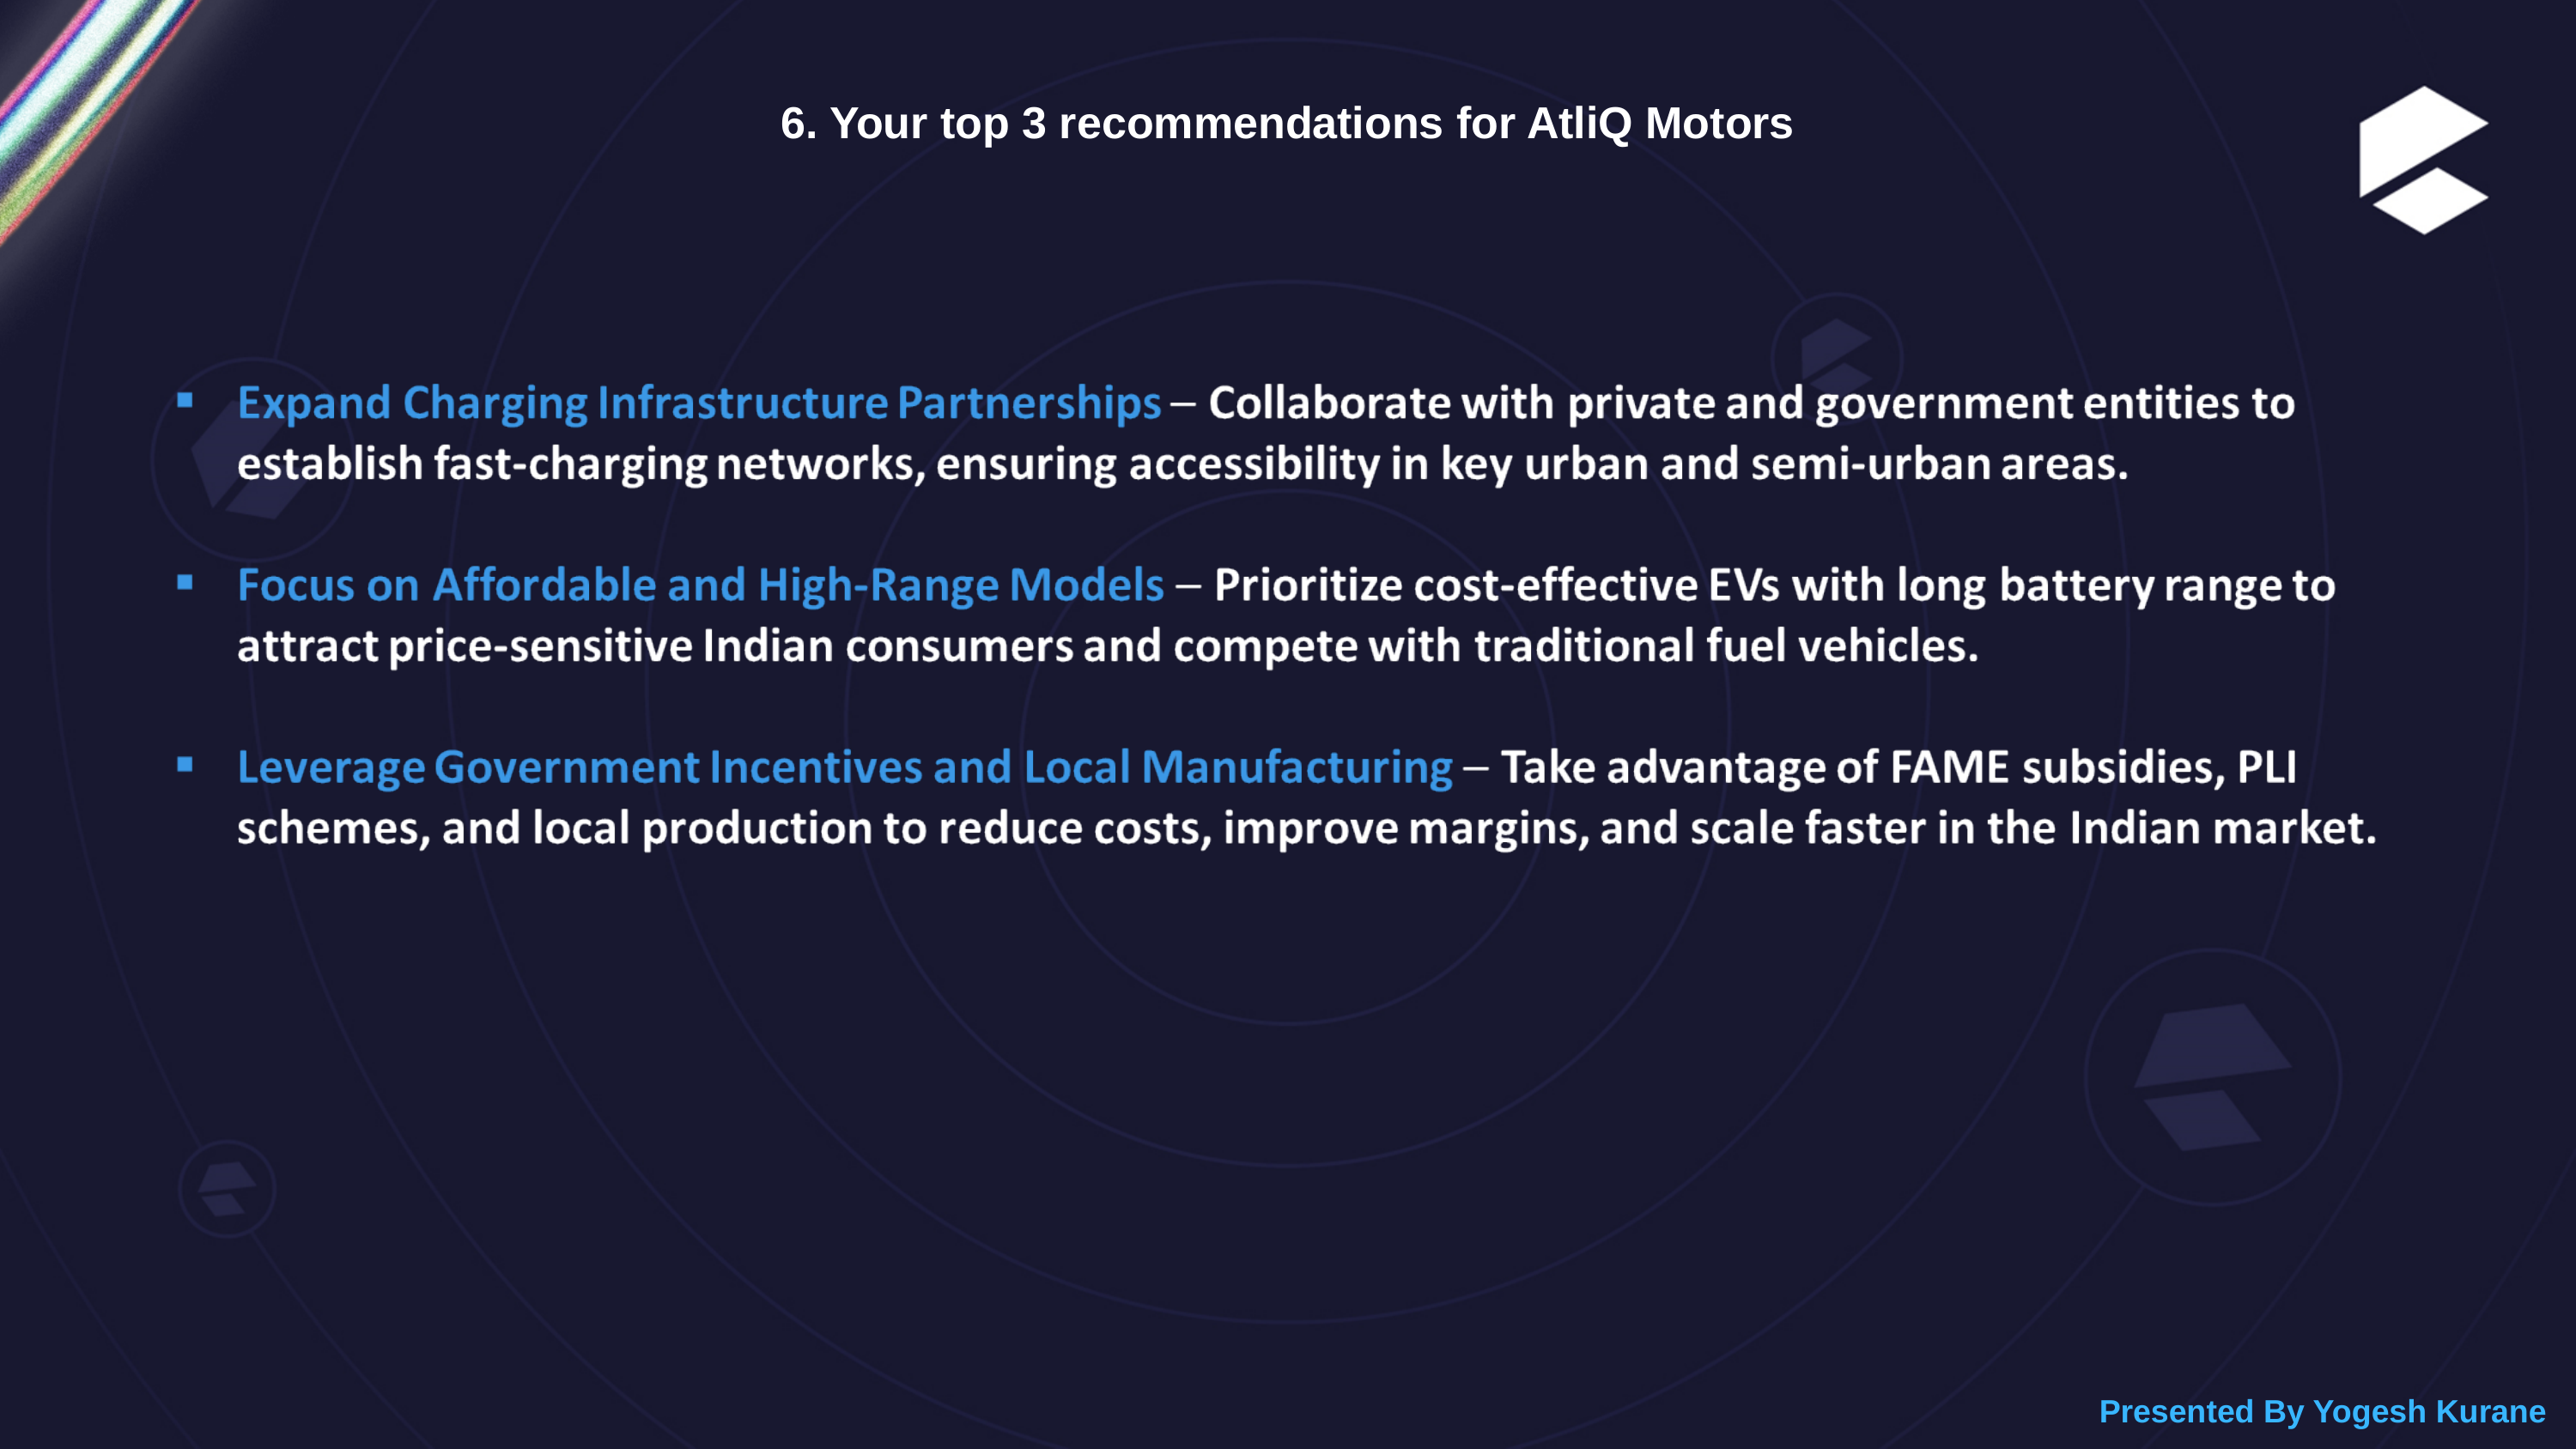

6. Your top 3 recommendations for AtliQ Motors

Presented By Yogesh Kurane